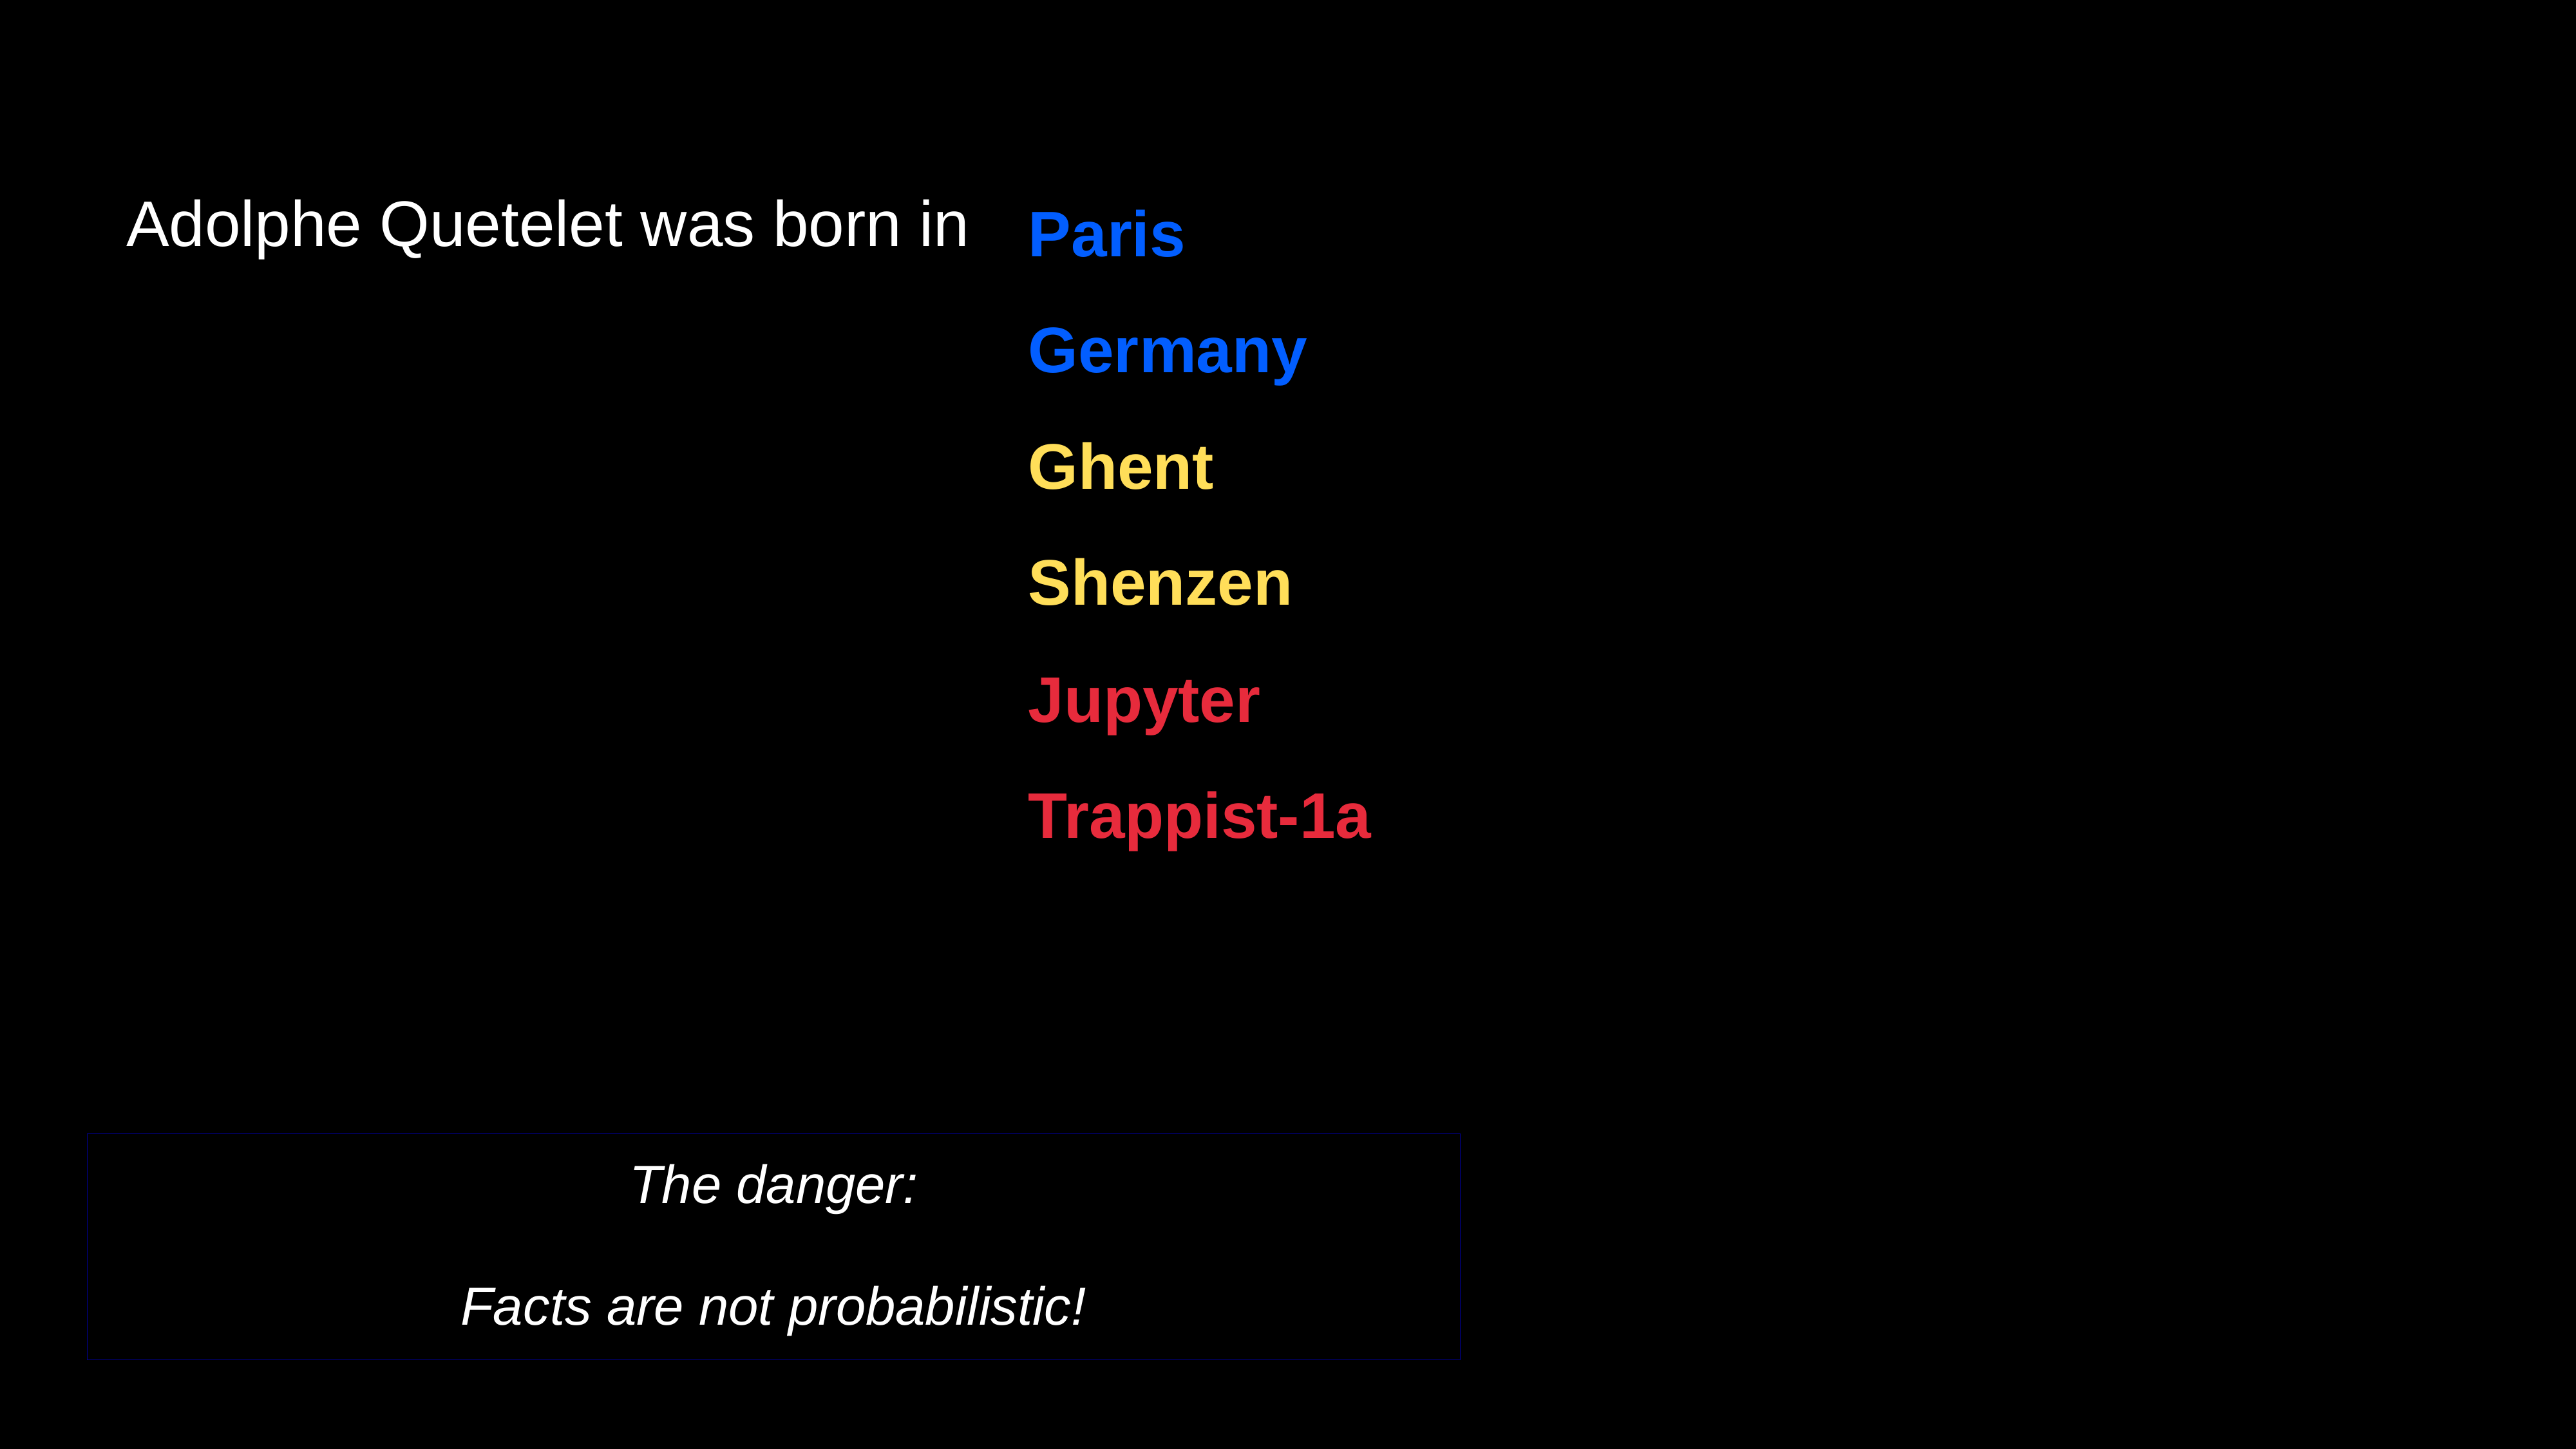

Paris
Germany
# Adolphe Quetelet was born in
Ghent
Shenzen
Jupyter
Trappist-1a
The danger:
Facts are not probabilistic!